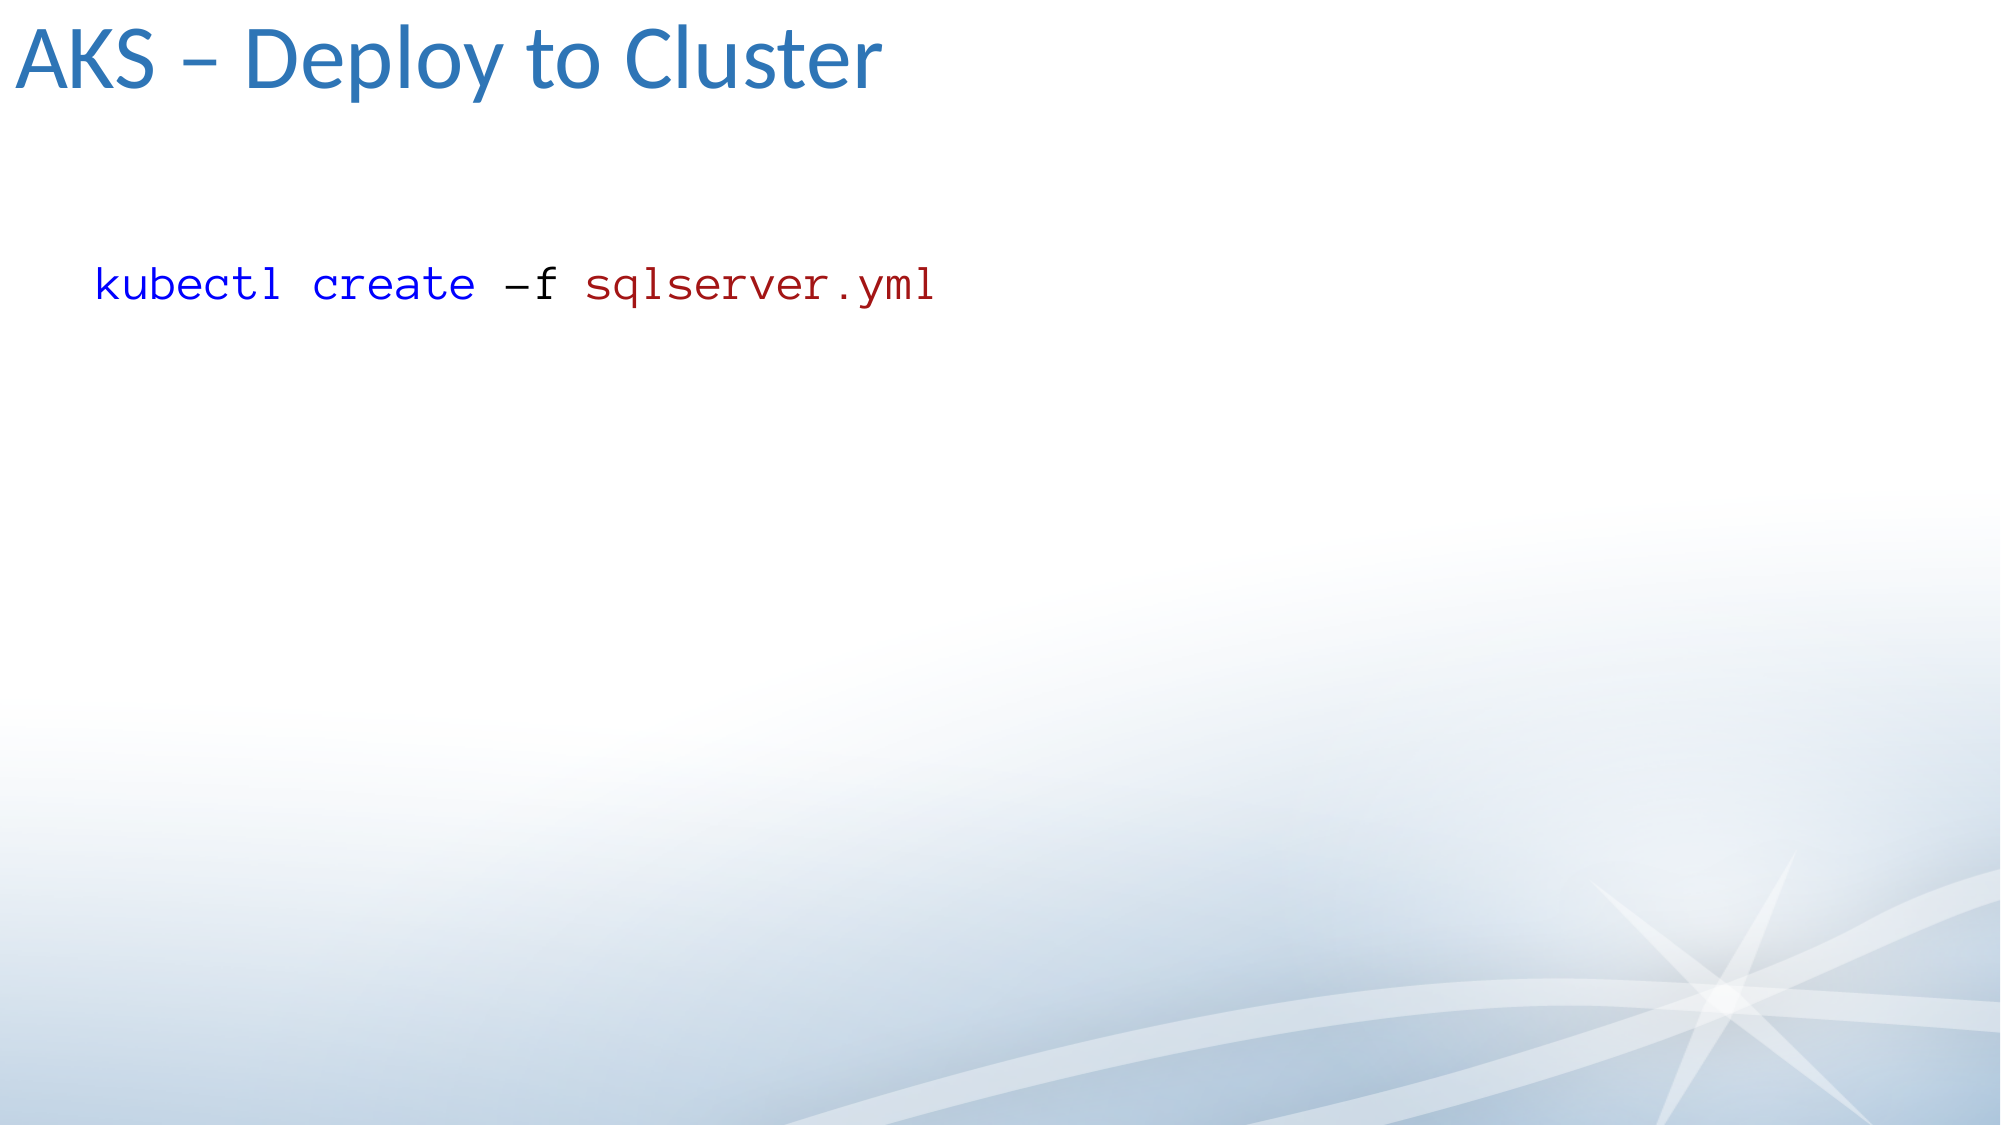

# AKS – Deploy to Cluster

kubectl create -f sqlserver.yml